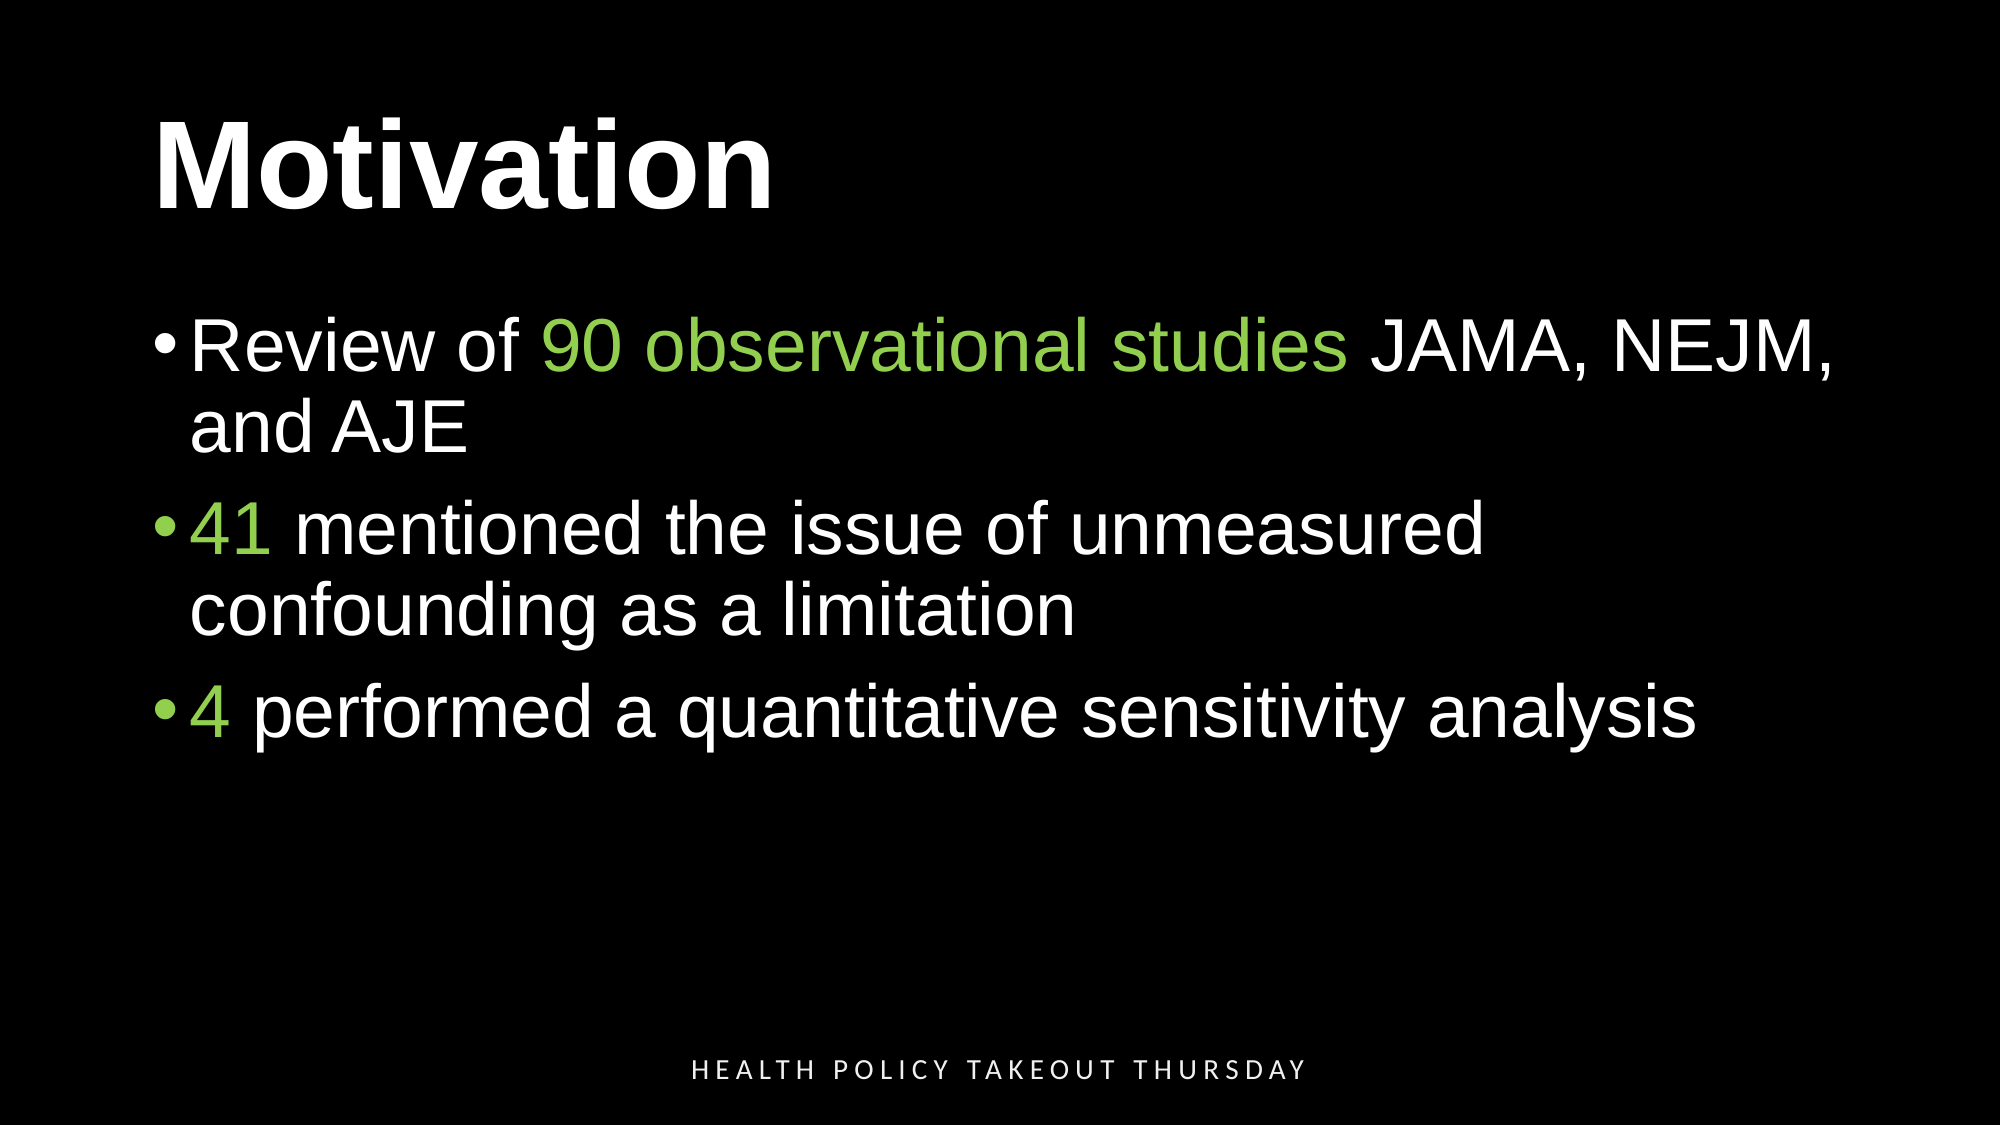

# Motivation
Review of 90 observational studies JAMA, NEJM, and AJE
41 mentioned the issue of unmeasured confounding as a limitation
4 performed a quantitative sensitivity analysis